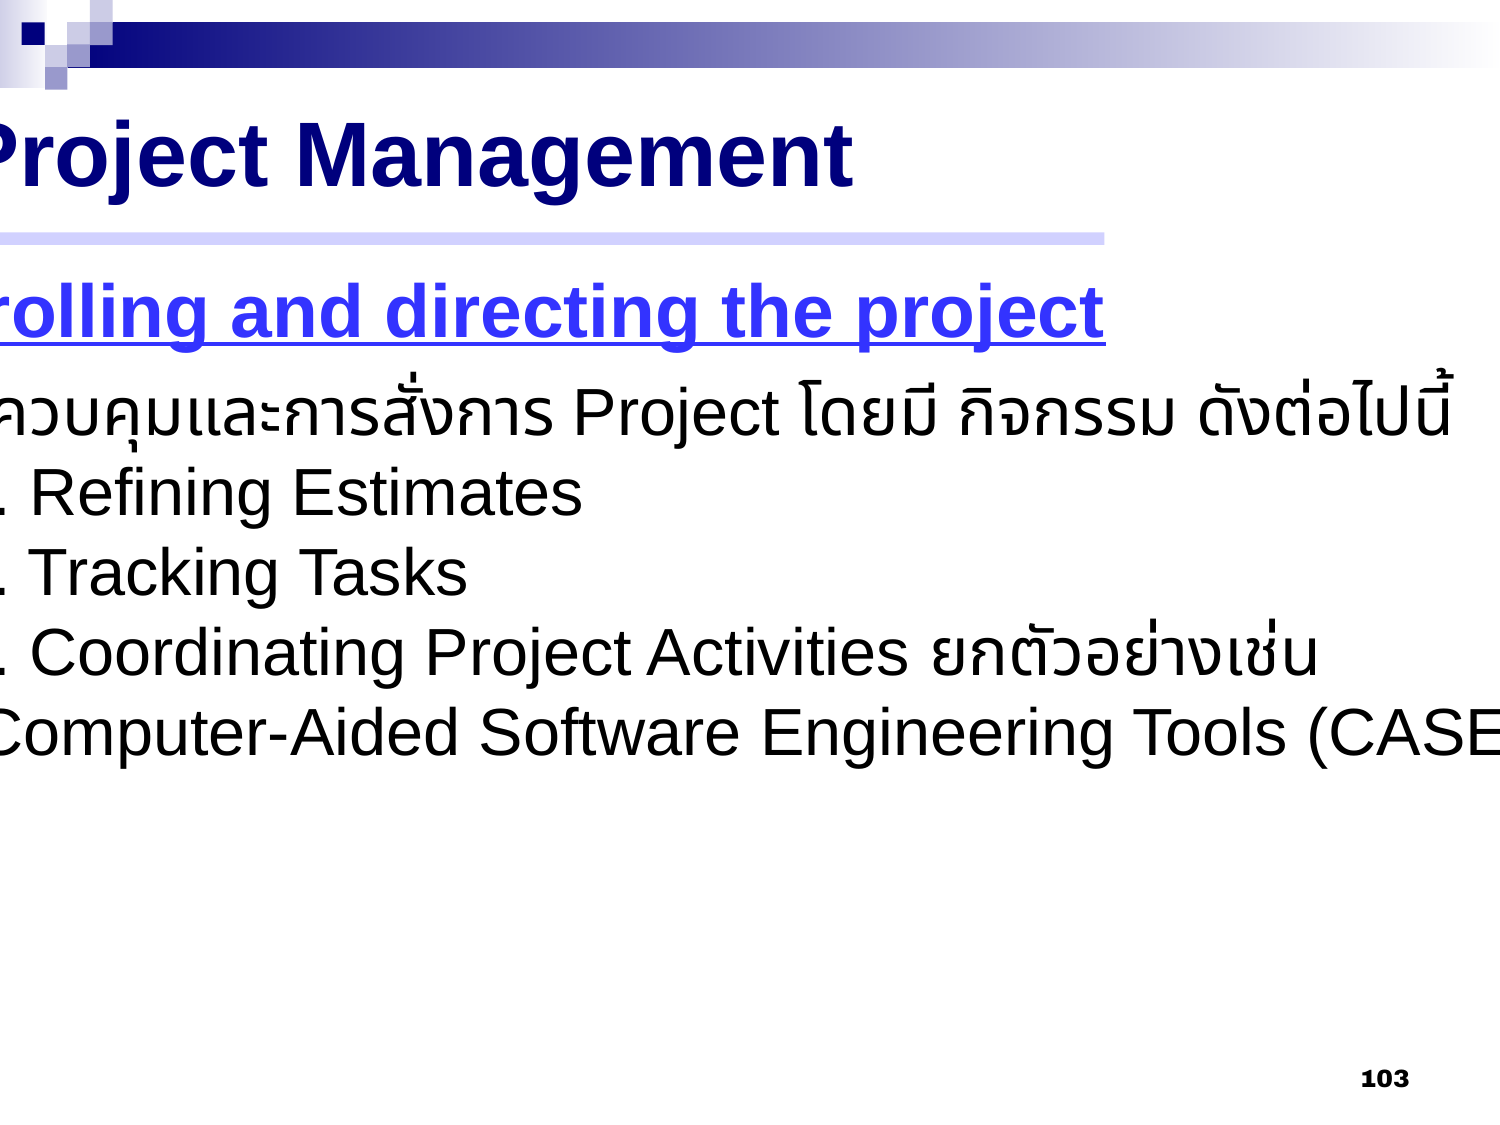

Project Management

Controlling and directing the project
เป็นการควบคุมและการสั่งการ Project โดยมี กิจกรรม ดังต่อไปนี้
         1. Refining Estimates
         2. Tracking Tasks
         3. Coordinating Project Activities ยกตัวอย่างเช่น
  Computer-Aided Software Engineering Tools (CASE)
103